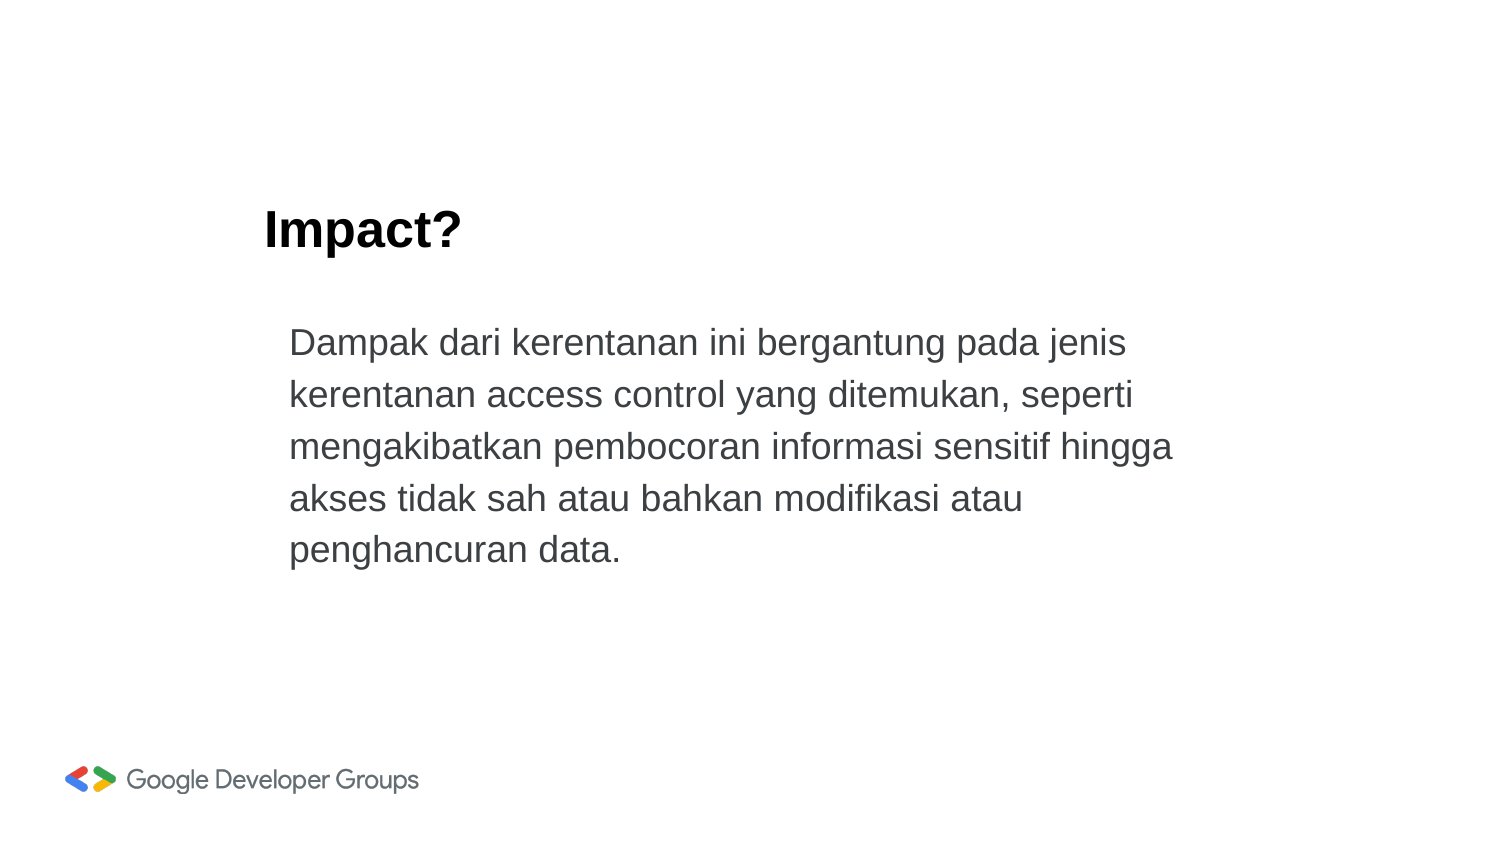

# Impact?
Dampak dari kerentanan ini bergantung pada jenis kerentanan access control yang ditemukan, seperti mengakibatkan pembocoran informasi sensitif hingga akses tidak sah atau bahkan modifikasi atau penghancuran data.